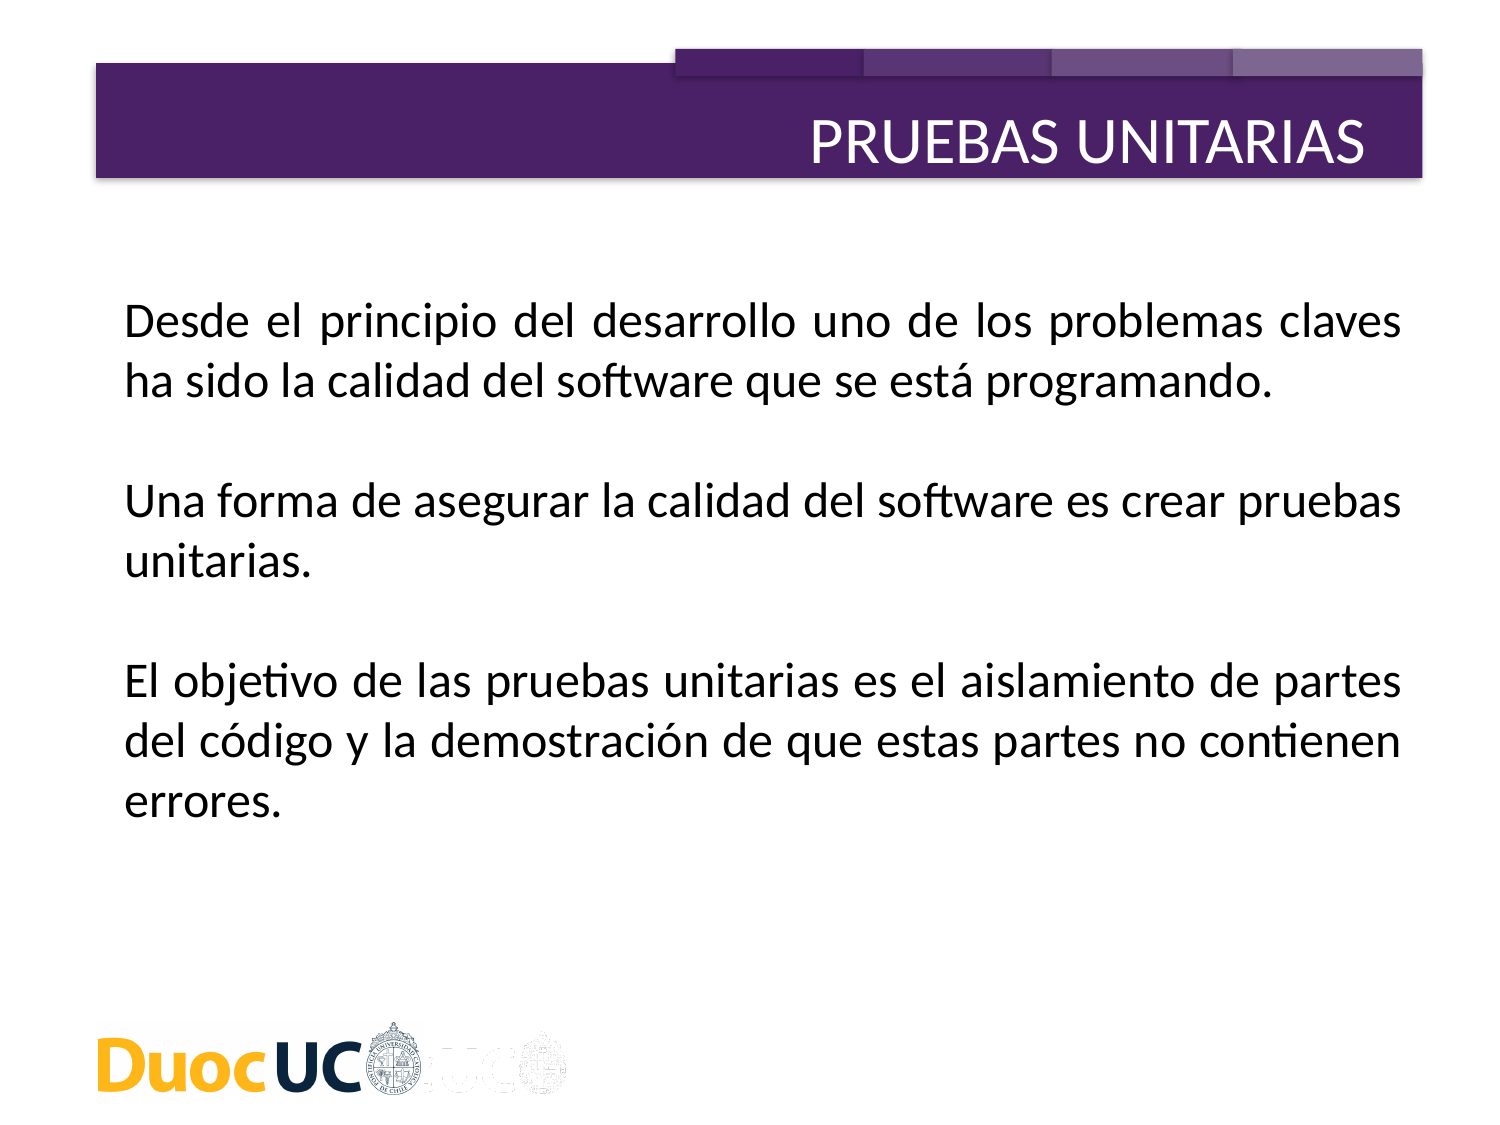

PRUEBAS UNITARIAS
Desde el principio del desarrollo uno de los problemas claves ha sido la calidad del software que se está programando.

Una forma de asegurar la calidad del software es crear pruebas unitarias.

El objetivo de las pruebas unitarias es el aislamiento de partes del código y la demostración de que estas partes no contienen errores.